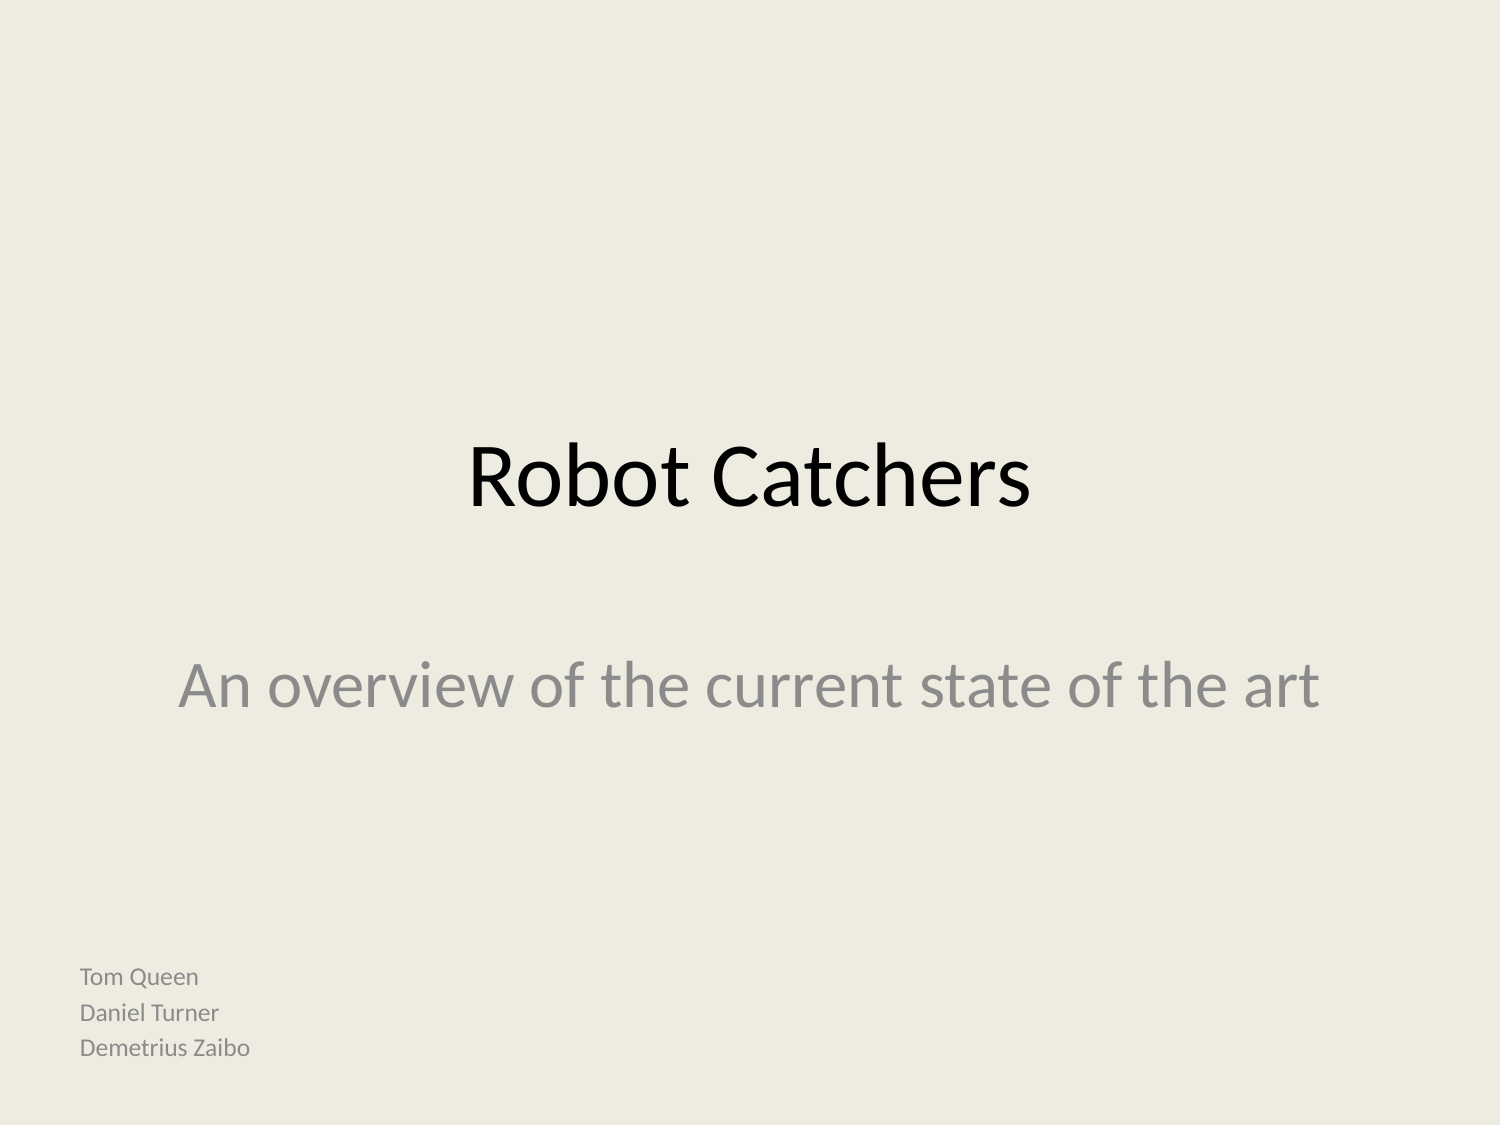

# Robot Catchers
An overview of the current state of the art
Tom Queen
Daniel Turner
Demetrius Zaibo